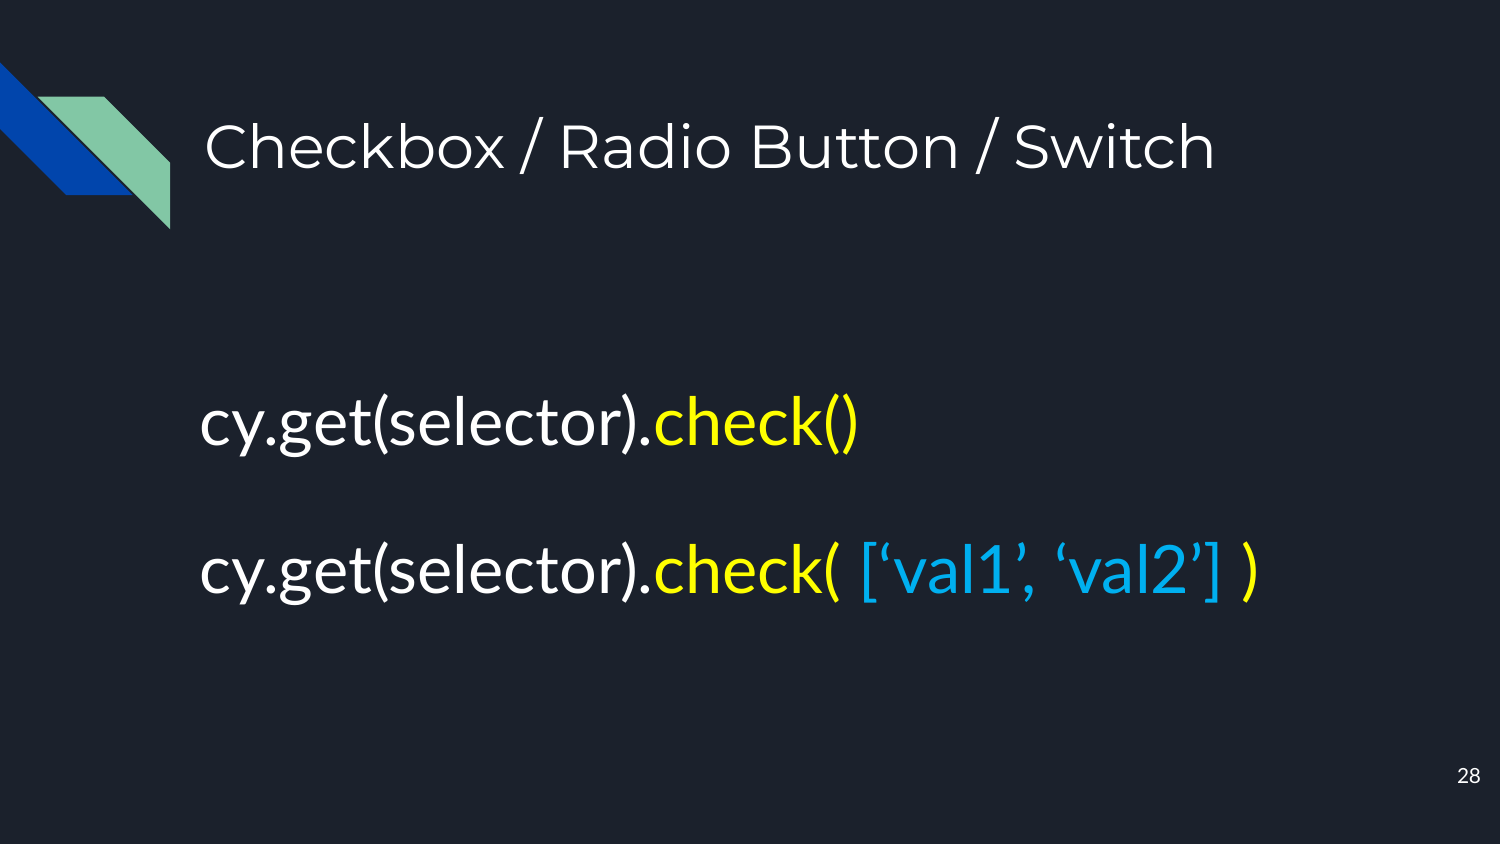

# Checkbox / Radio Button / Switch
cy.get(selector).check()
cy.get(selector).check( [‘val1’, ‘val2’] )
28